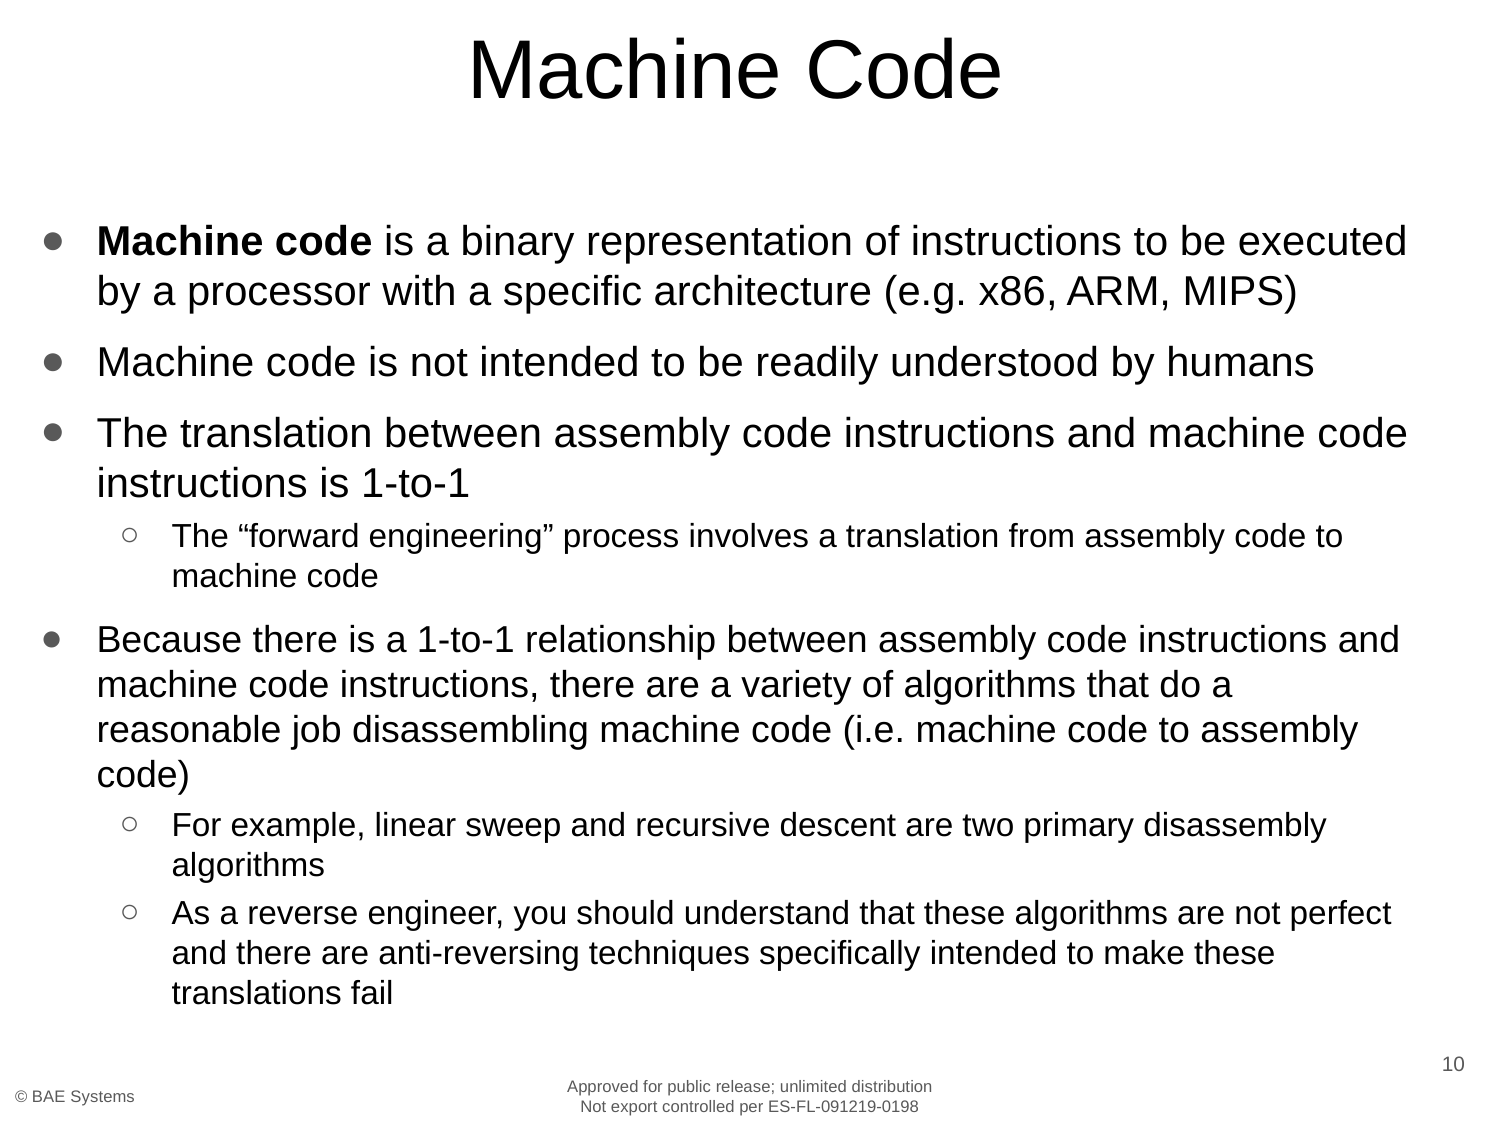

# Machine Code
Machine code is a binary representation of instructions to be executed by a processor with a specific architecture (e.g. x86, ARM, MIPS)
Machine code is not intended to be readily understood by humans
The translation between assembly code instructions and machine code instructions is 1-to-1
The “forward engineering” process involves a translation from assembly code to machine code
Because there is a 1-to-1 relationship between assembly code instructions and machine code instructions, there are a variety of algorithms that do a reasonable job disassembling machine code (i.e. machine code to assembly code)
For example, linear sweep and recursive descent are two primary disassembly algorithms
As a reverse engineer, you should understand that these algorithms are not perfect and there are anti-reversing techniques specifically intended to make these translations fail
10